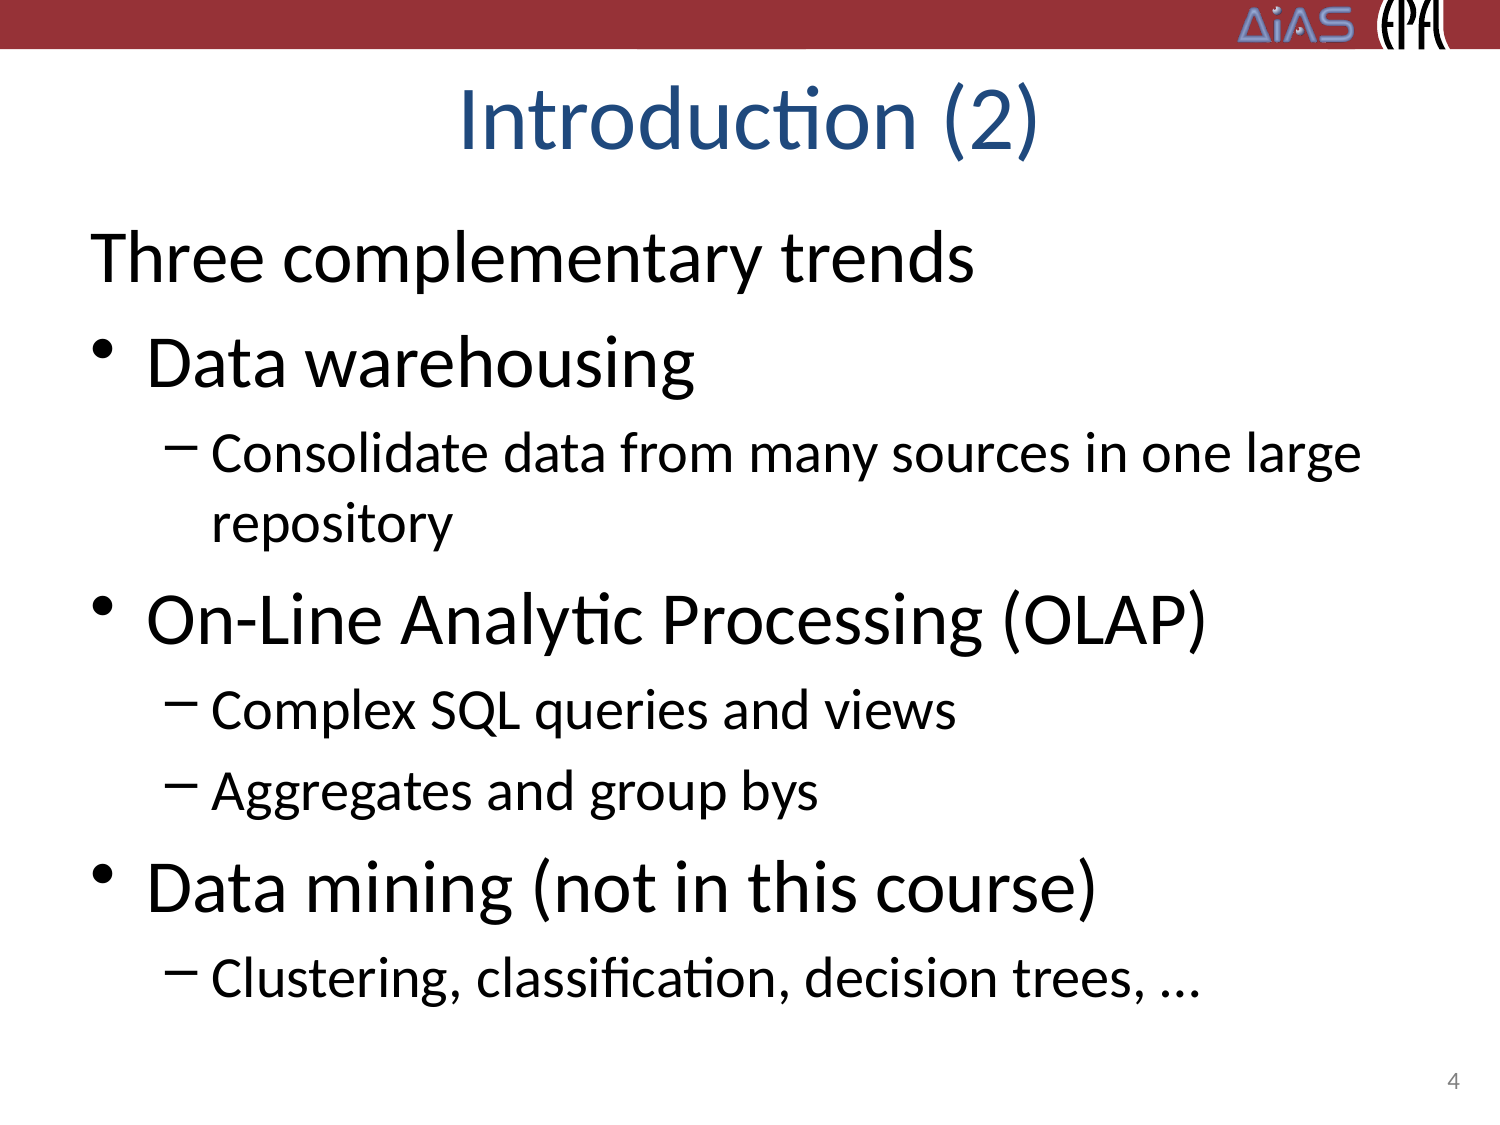

# Introduction (2)
Three complementary trends
Data warehousing
Consolidate data from many sources in one large repository
On-Line Analytic Processing (OLAP)
Complex SQL queries and views
Aggregates and group bys
Data mining (not in this course)
Clustering, classification, decision trees, …
4